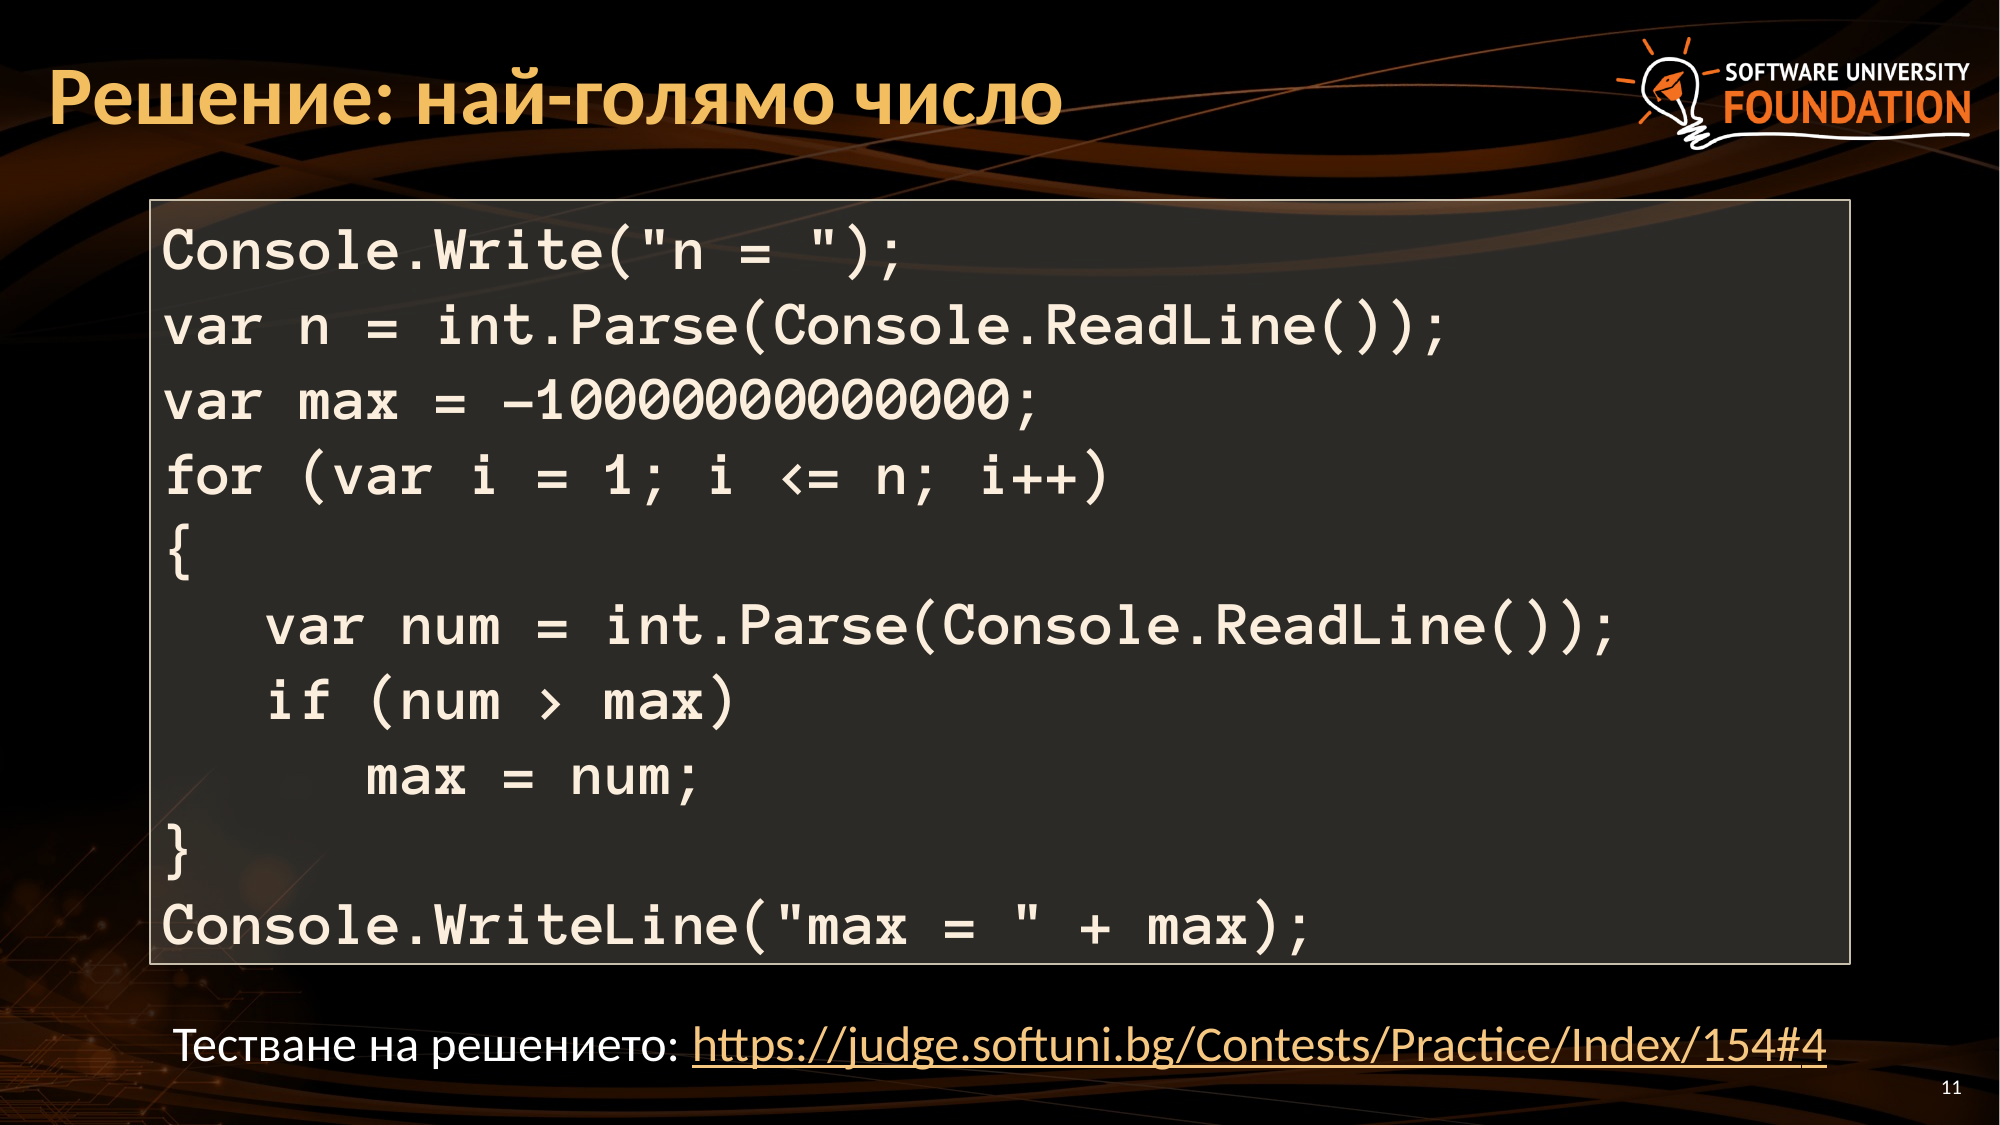

# Решение: най-голямо число
Console.Write("n = ");
var n = int.Parse(Console.ReadLine());
var max = -10000000000000;
for (var i = 1; i <= n; i++)
{
   var num = int.Parse(Console.ReadLine());
   if (num > max)
      max = num;
}
Console.WriteLine("max = " + max);
Тестване на решението: https://judge.softuni.bg/Contests/Practice/Index/154#4
11